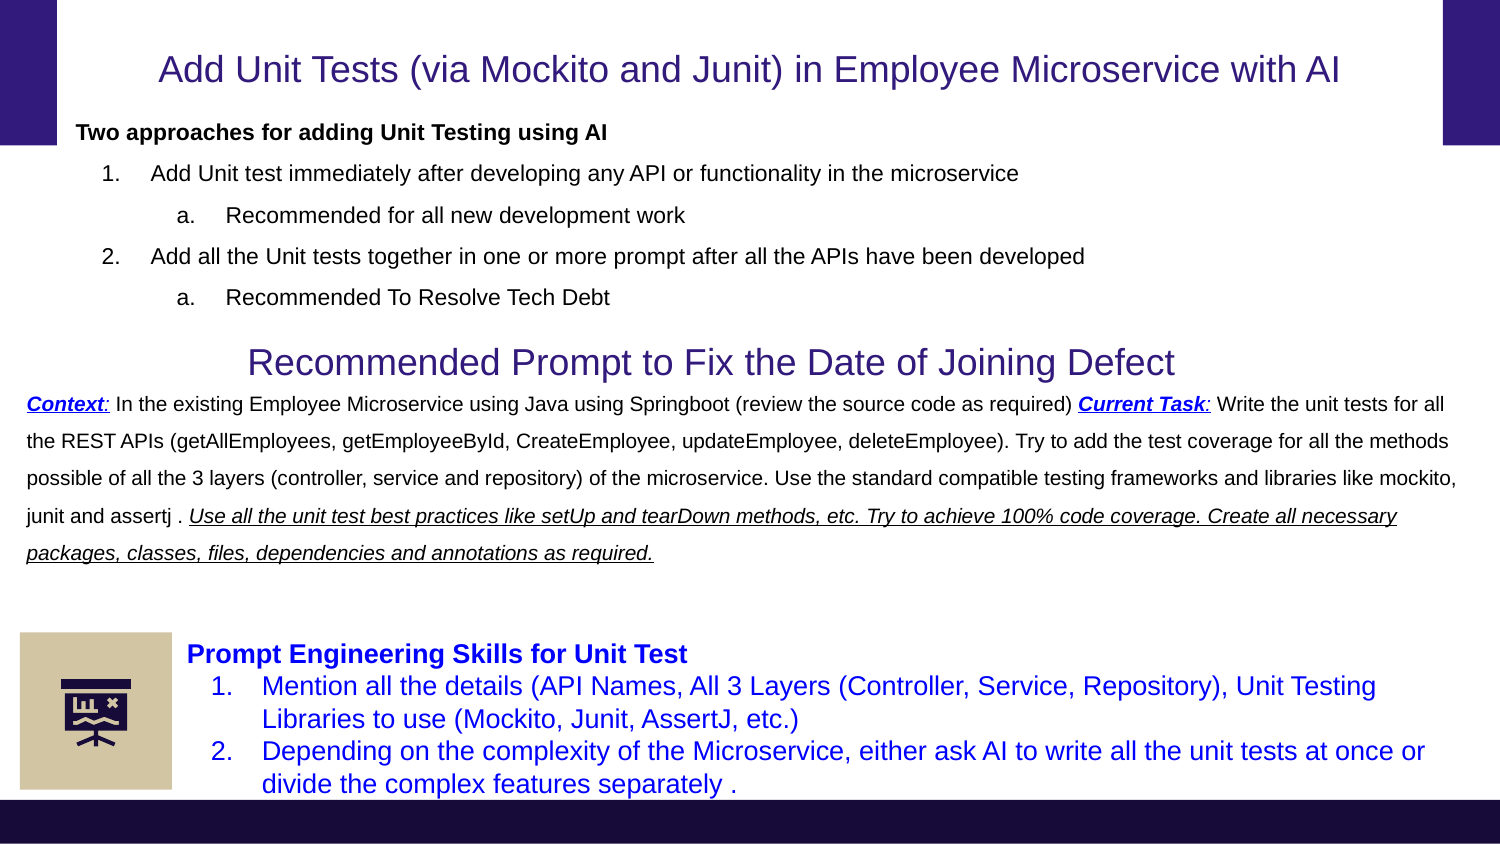

# Add Unit Tests (via Mockito and Junit) in Employee Microservice with AI
Two approaches for adding Unit Testing using AI
Add Unit test immediately after developing any API or functionality in the microservice
Recommended for all new development work
Add all the Unit tests together in one or more prompt after all the APIs have been developed
Recommended To Resolve Tech Debt
Recommended Prompt to Fix the Date of Joining Defect
Context: In the existing Employee Microservice using Java using Springboot (review the source code as required) Current Task: Write the unit tests for all the REST APIs (getAllEmployees, getEmployeeById, CreateEmployee, updateEmployee, deleteEmployee). Try to add the test coverage for all the methods possible of all the 3 layers (controller, service and repository) of the microservice. Use the standard compatible testing frameworks and libraries like mockito, junit and assertj . Use all the unit test best practices like setUp and tearDown methods, etc. Try to achieve 100% code coverage. Create all necessary packages, classes, files, dependencies and annotations as required.
Prompt Engineering Skills for Unit Test
Mention all the details (API Names, All 3 Layers (Controller, Service, Repository), Unit Testing Libraries to use (Mockito, Junit, AssertJ, etc.)
Depending on the complexity of the Microservice, either ask AI to write all the unit tests at once or divide the complex features separately .